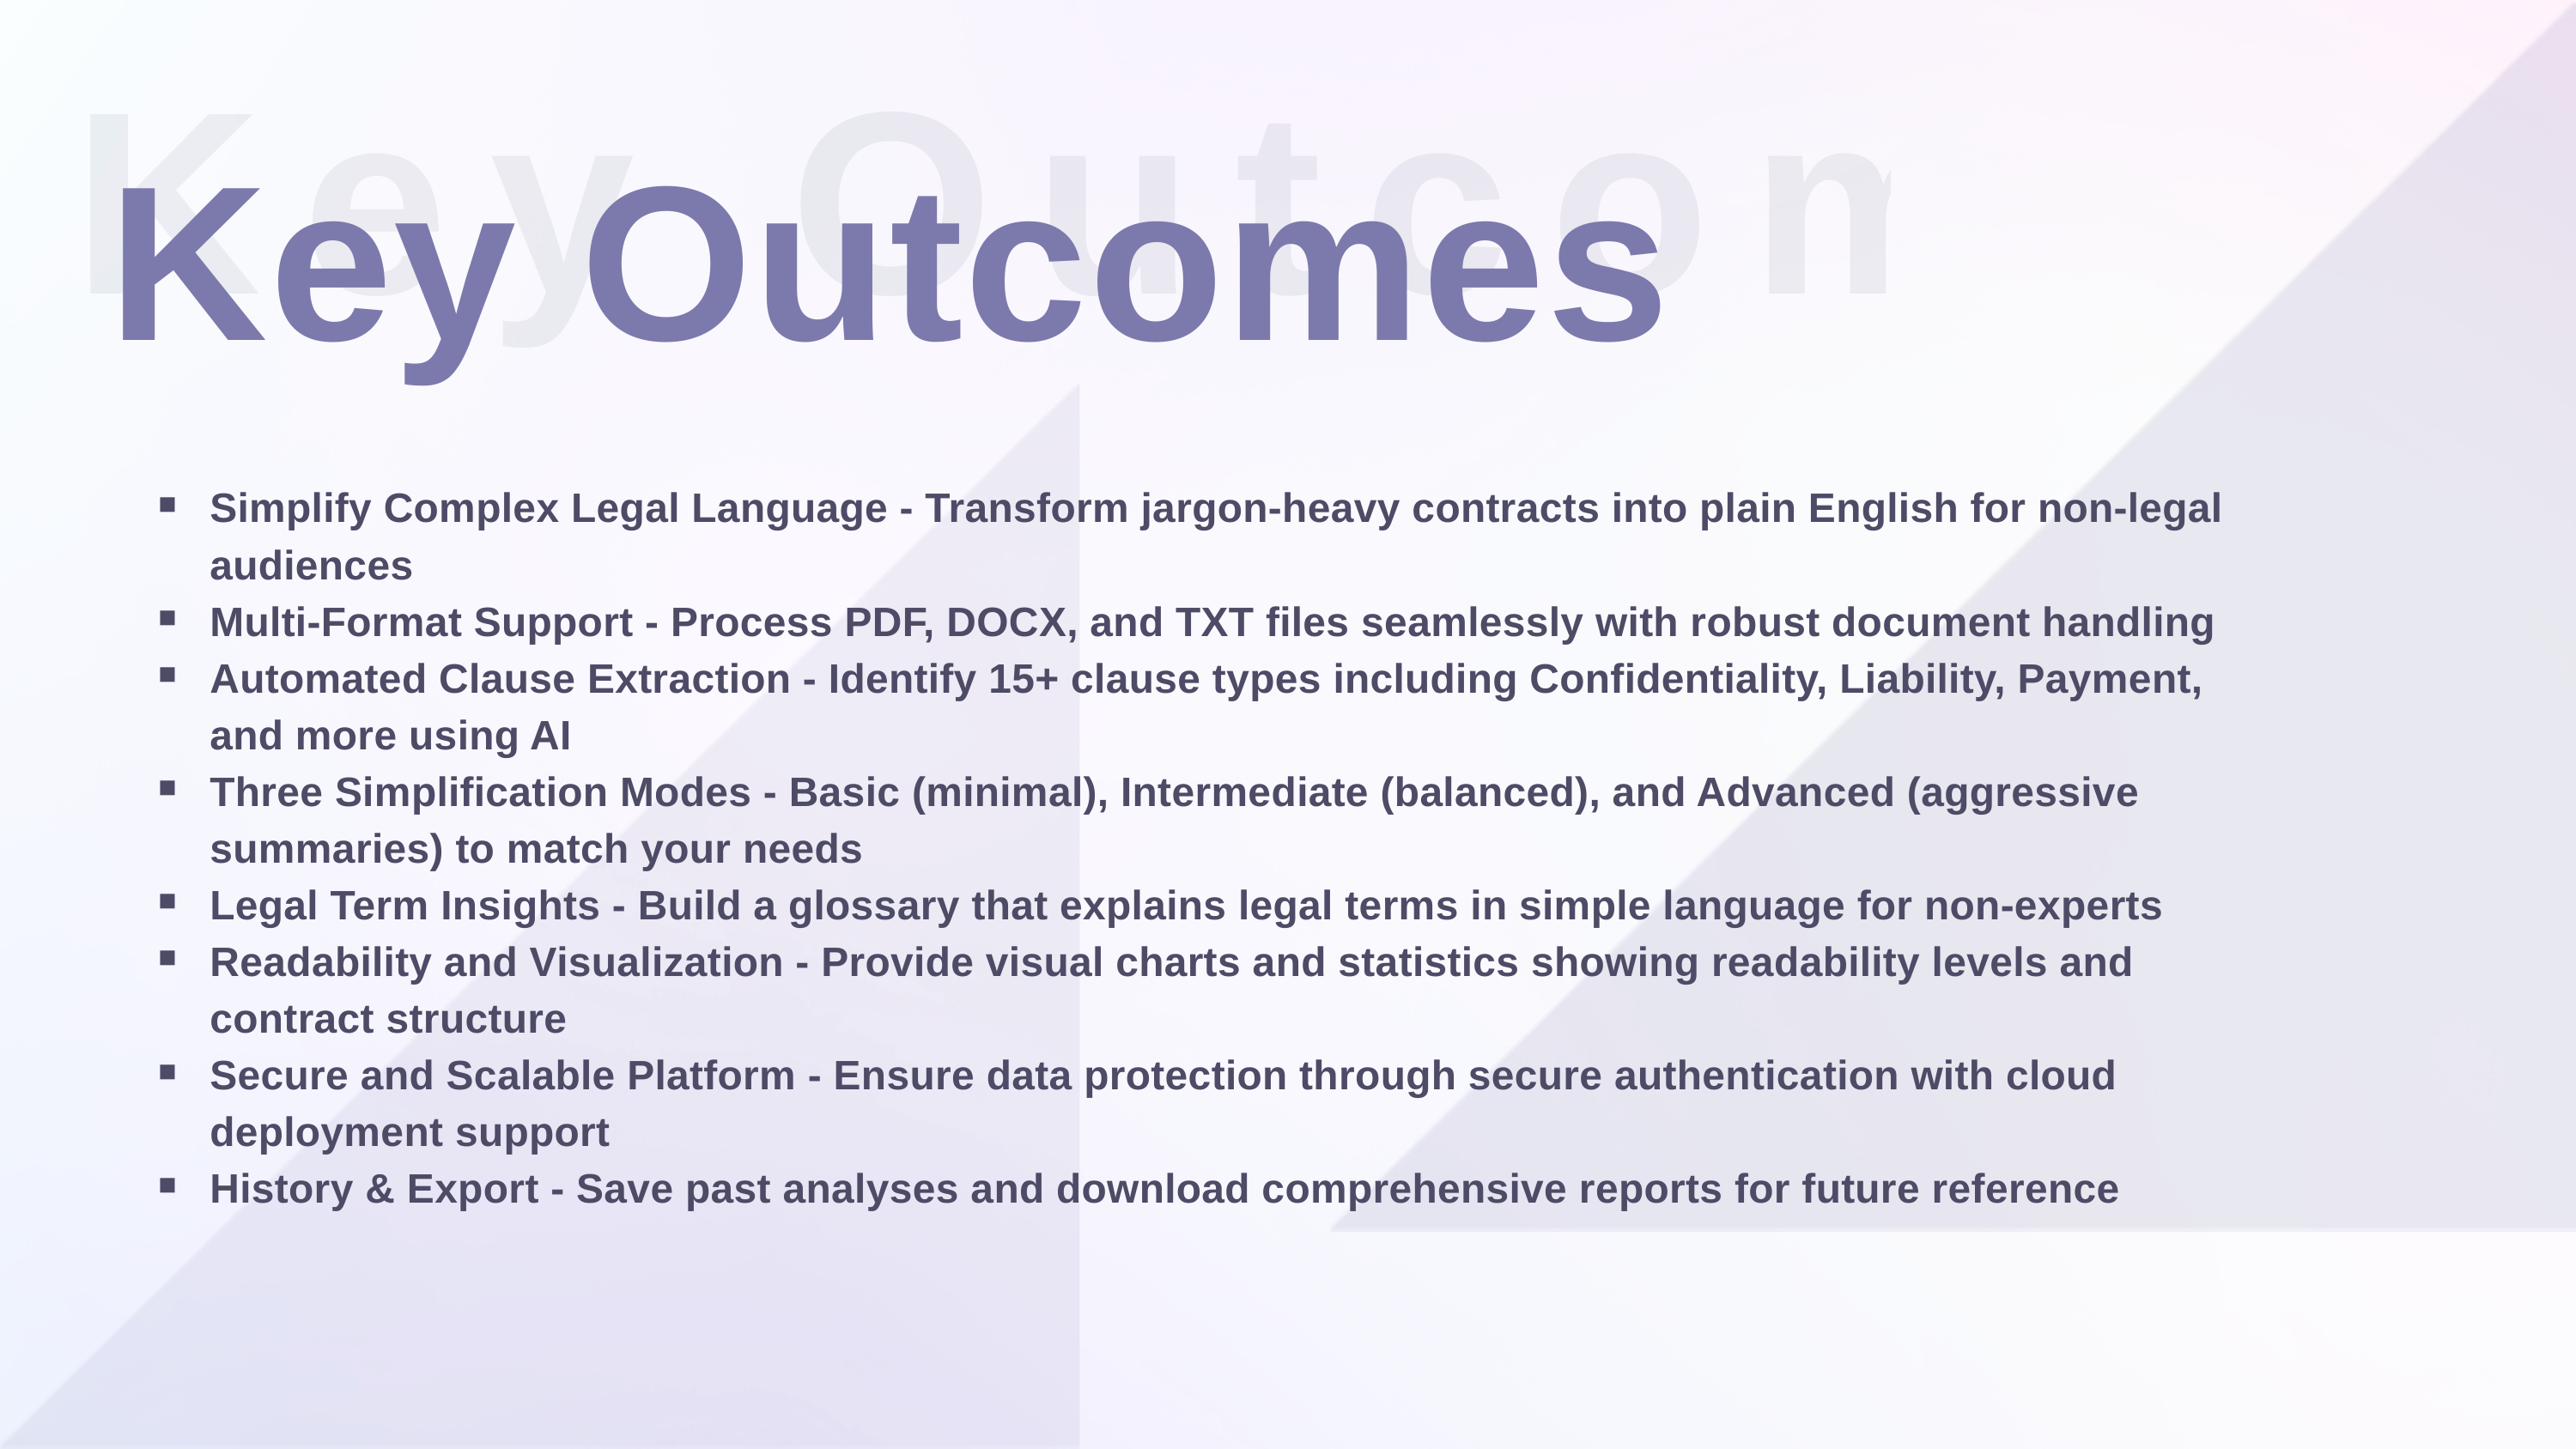

Key Outcomes
Key Outcomes

Simplify Complex Legal Language - Transform jargon-heavy contracts into plain English for non-legal audiences
Multi-Format Support - Process PDF, DOCX, and TXT files seamlessly with robust document handling
Automated Clause Extraction - Identify 15+ clause types including Confidentiality, Liability, Payment, and more using AI
Three Simplification Modes - Basic (minimal), Intermediate (balanced), and Advanced (aggressive summaries) to match your needs
Legal Term Insights - Build a glossary that explains legal terms in simple language for non-experts
Readability and Visualization - Provide visual charts and statistics showing readability levels and contract structure
Secure and Scalable Platform - Ensure data protection through secure authentication with cloud deployment support
History & Export - Save past analyses and download comprehensive reports for future reference